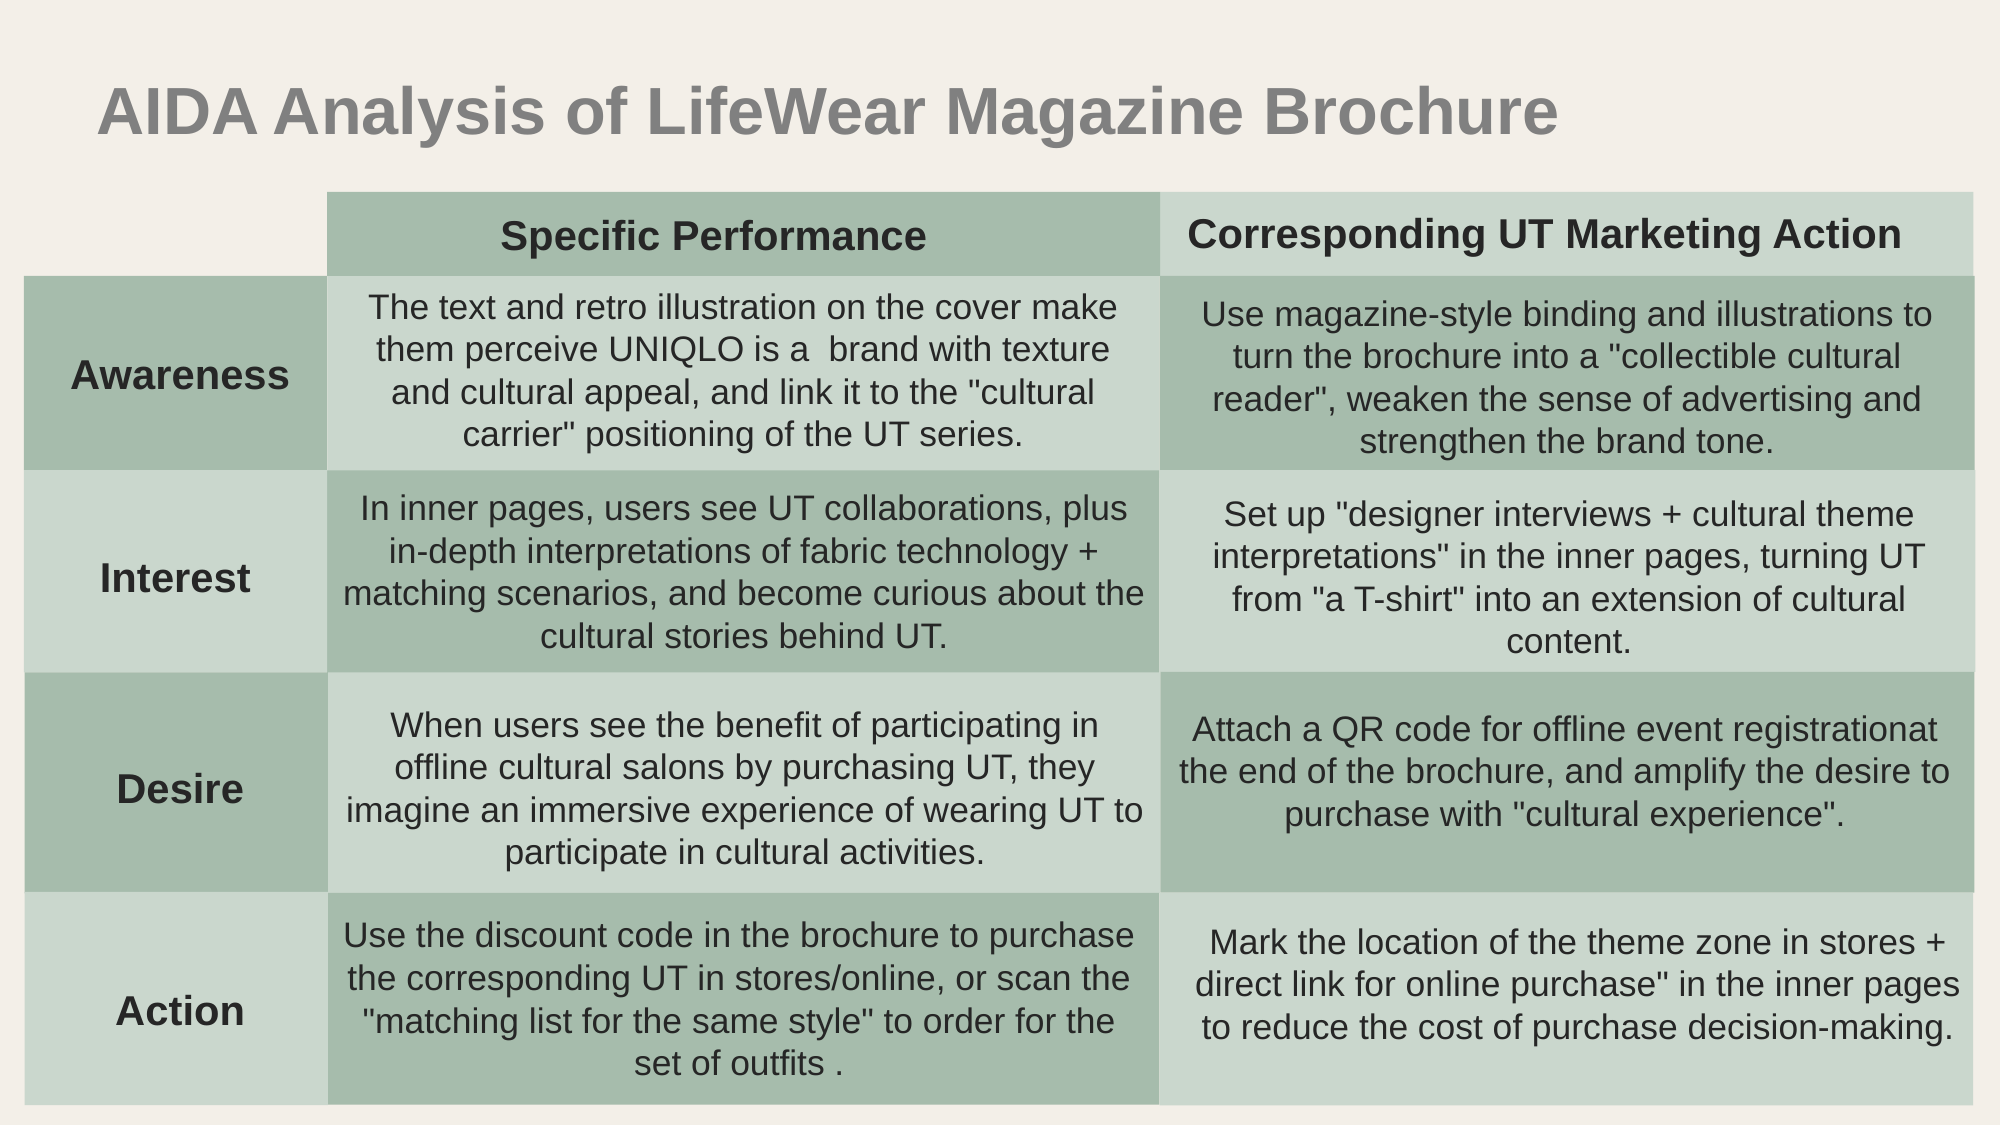

AIDA Analysis of LifeWear Magazine Brochure

Corresponding UT Marketing Action
Specific Performance

The text and retro illustration on the cover make them perceive UNIQLO is a  brand with texture and cultural appeal, and link it to the "cultural carrier" positioning of the UT series.
Use magazine-style binding and illustrations to turn the brochure into a "collectible cultural reader", weaken the sense of advertising and strengthen the brand tone.
Awareness

In inner pages, users see UT collaborations, plus in-depth interpretations of fabric technology + matching scenarios, and become curious about the cultural stories behind UT.
Set up "designer interviews + cultural theme interpretations" in the inner pages, turning UT from "a T-shirt" into an extension of cultural content.
Interest

When users see the benefit of participating in offline cultural salons by purchasing UT, they imagine an immersive experience of wearing UT to participate in cultural activities.
Attach a QR code for offline event registrationat the end of the brochure, and amplify the desire to purchase with "cultural experience".
Desire

Use the discount code in the brochure to purchase the corresponding UT in stores/online, or scan the "matching list for the same style" to order for the set of outfits .
Mark the location of the theme zone in stores + direct link for online purchase" in the inner pages to reduce the cost of purchase decision-making.
Action